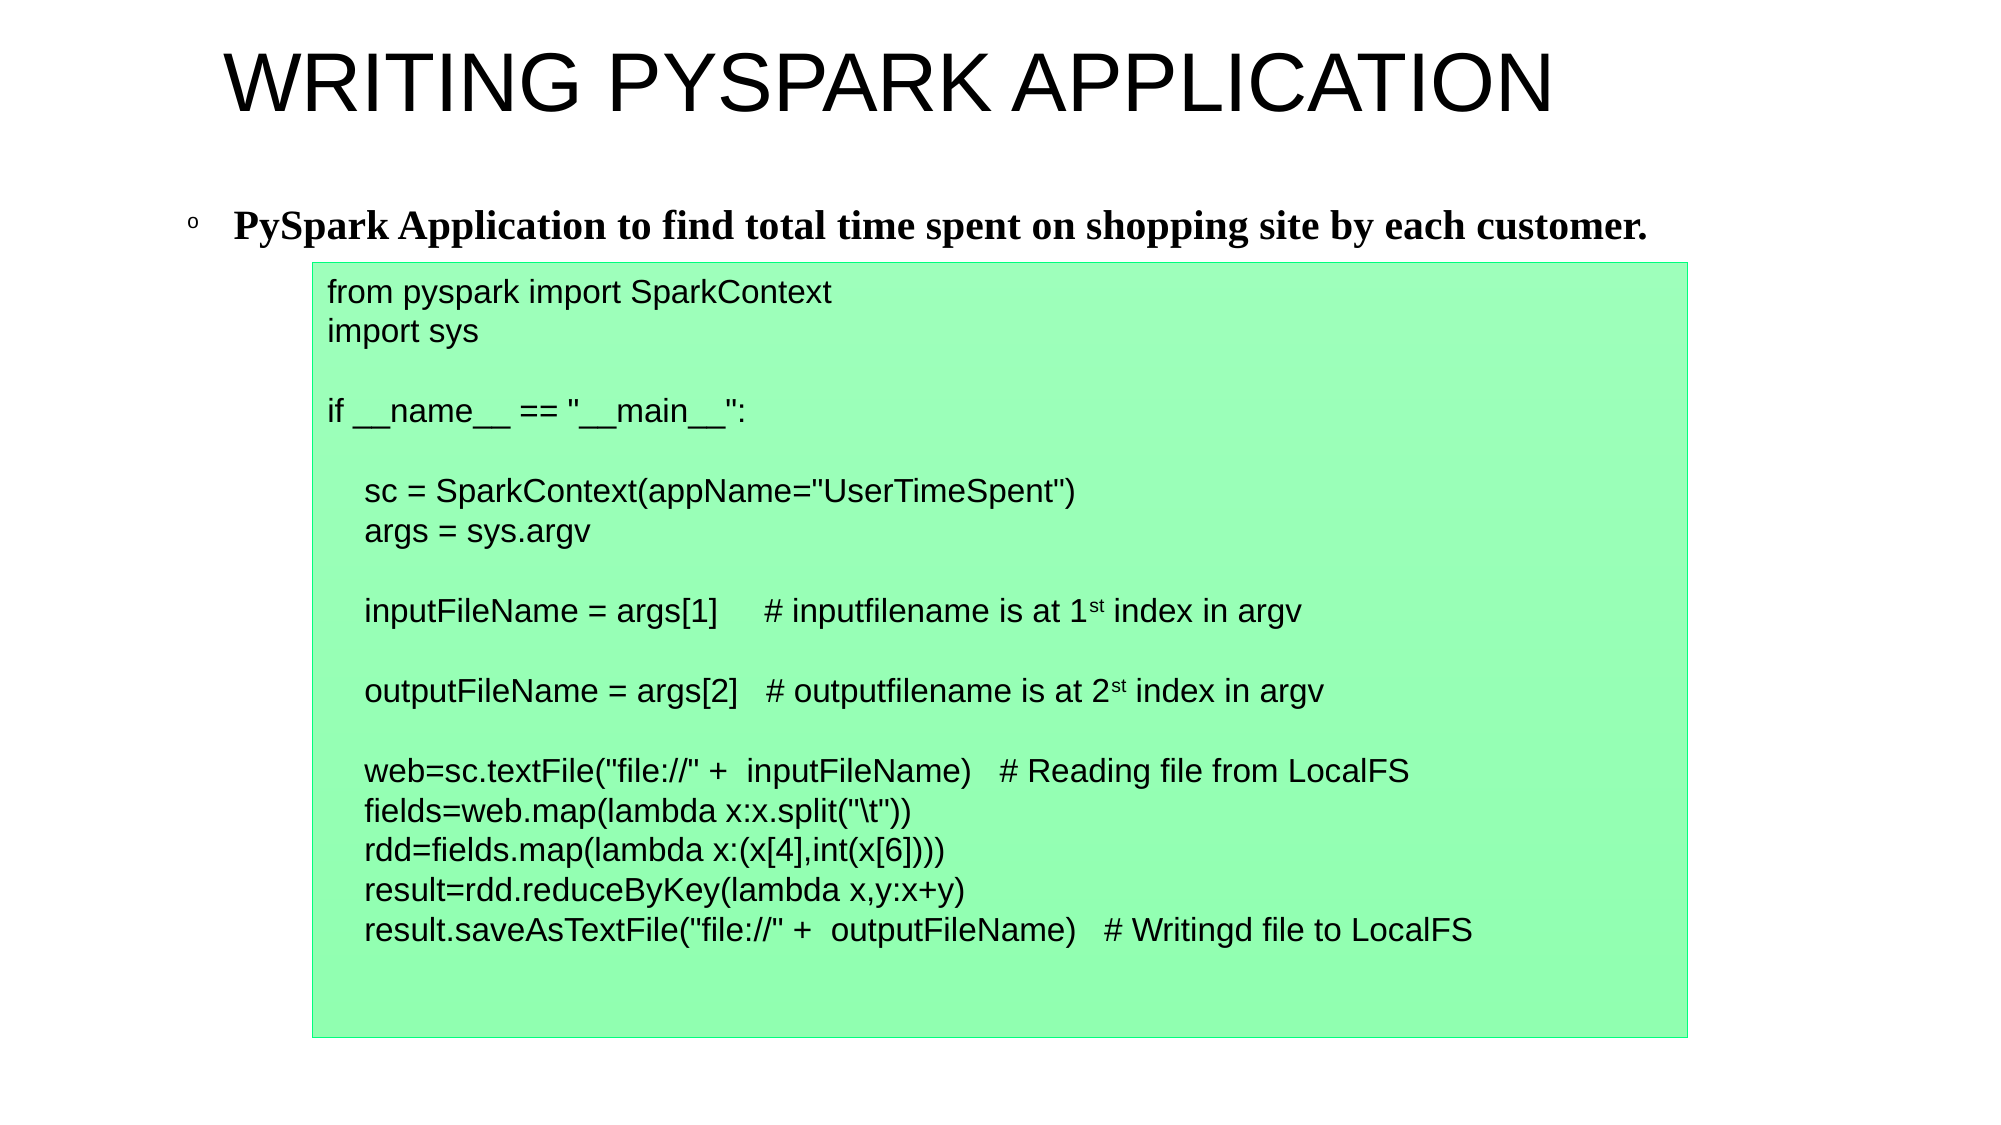

# Writing PYSpark Application
PySpark Application to find total time spent on shopping site by each customer.

from pyspark import SparkContext
import sys

if __name__ == "__main__":

    sc = SparkContext(appName="UserTimeSpent")
    args = sys.argv

    inputFileName = args[1]     # inputfilename is at 1st index in argv

    outputFileName = args[2]   # outputfilename is at 2st index in argv

    web=sc.textFile("file://" +  inputFileName)   # Reading file from LocalFS
    fields=web.map(lambda x:x.split("\t"))
    rdd=fields.map(lambda x:(x[4],int(x[6])))
    result=rdd.reduceByKey(lambda x,y:x+y)
    result.saveAsTextFile("file://" +  outputFileName)   # Writingd file to LocalFS